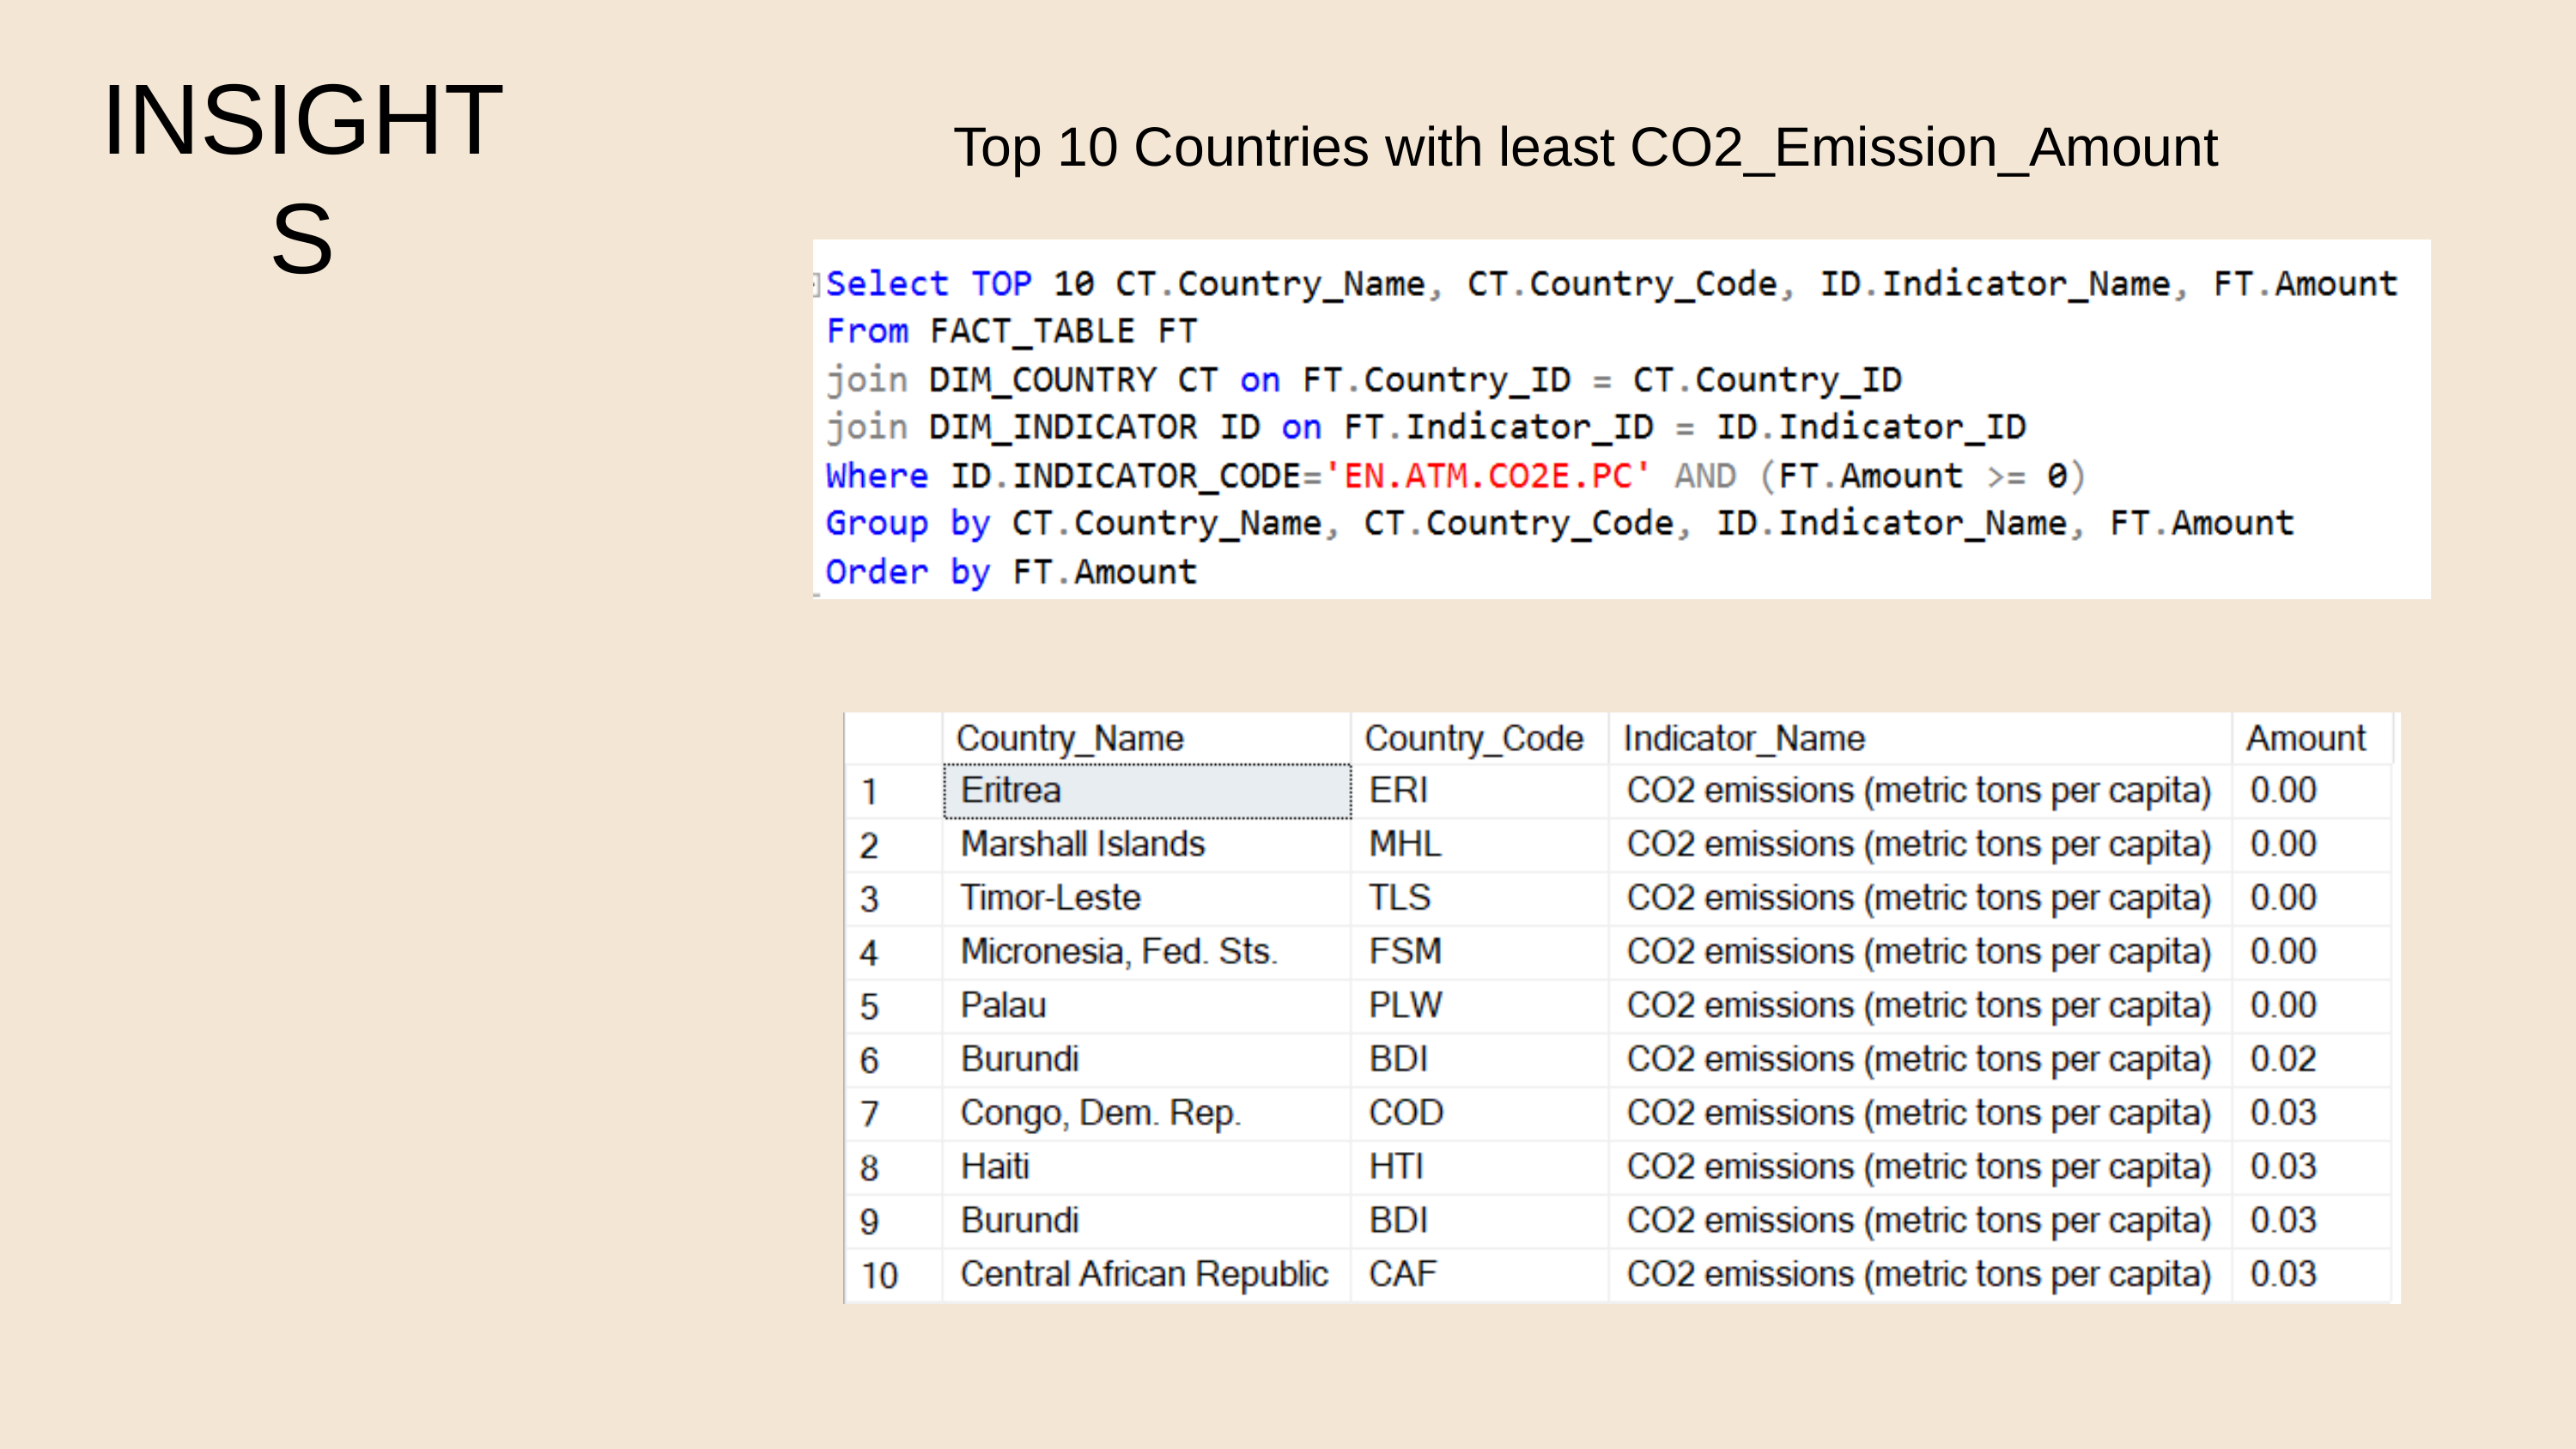

INSIGHTS
Top 10 Countries with least CO2_Emission_Amount